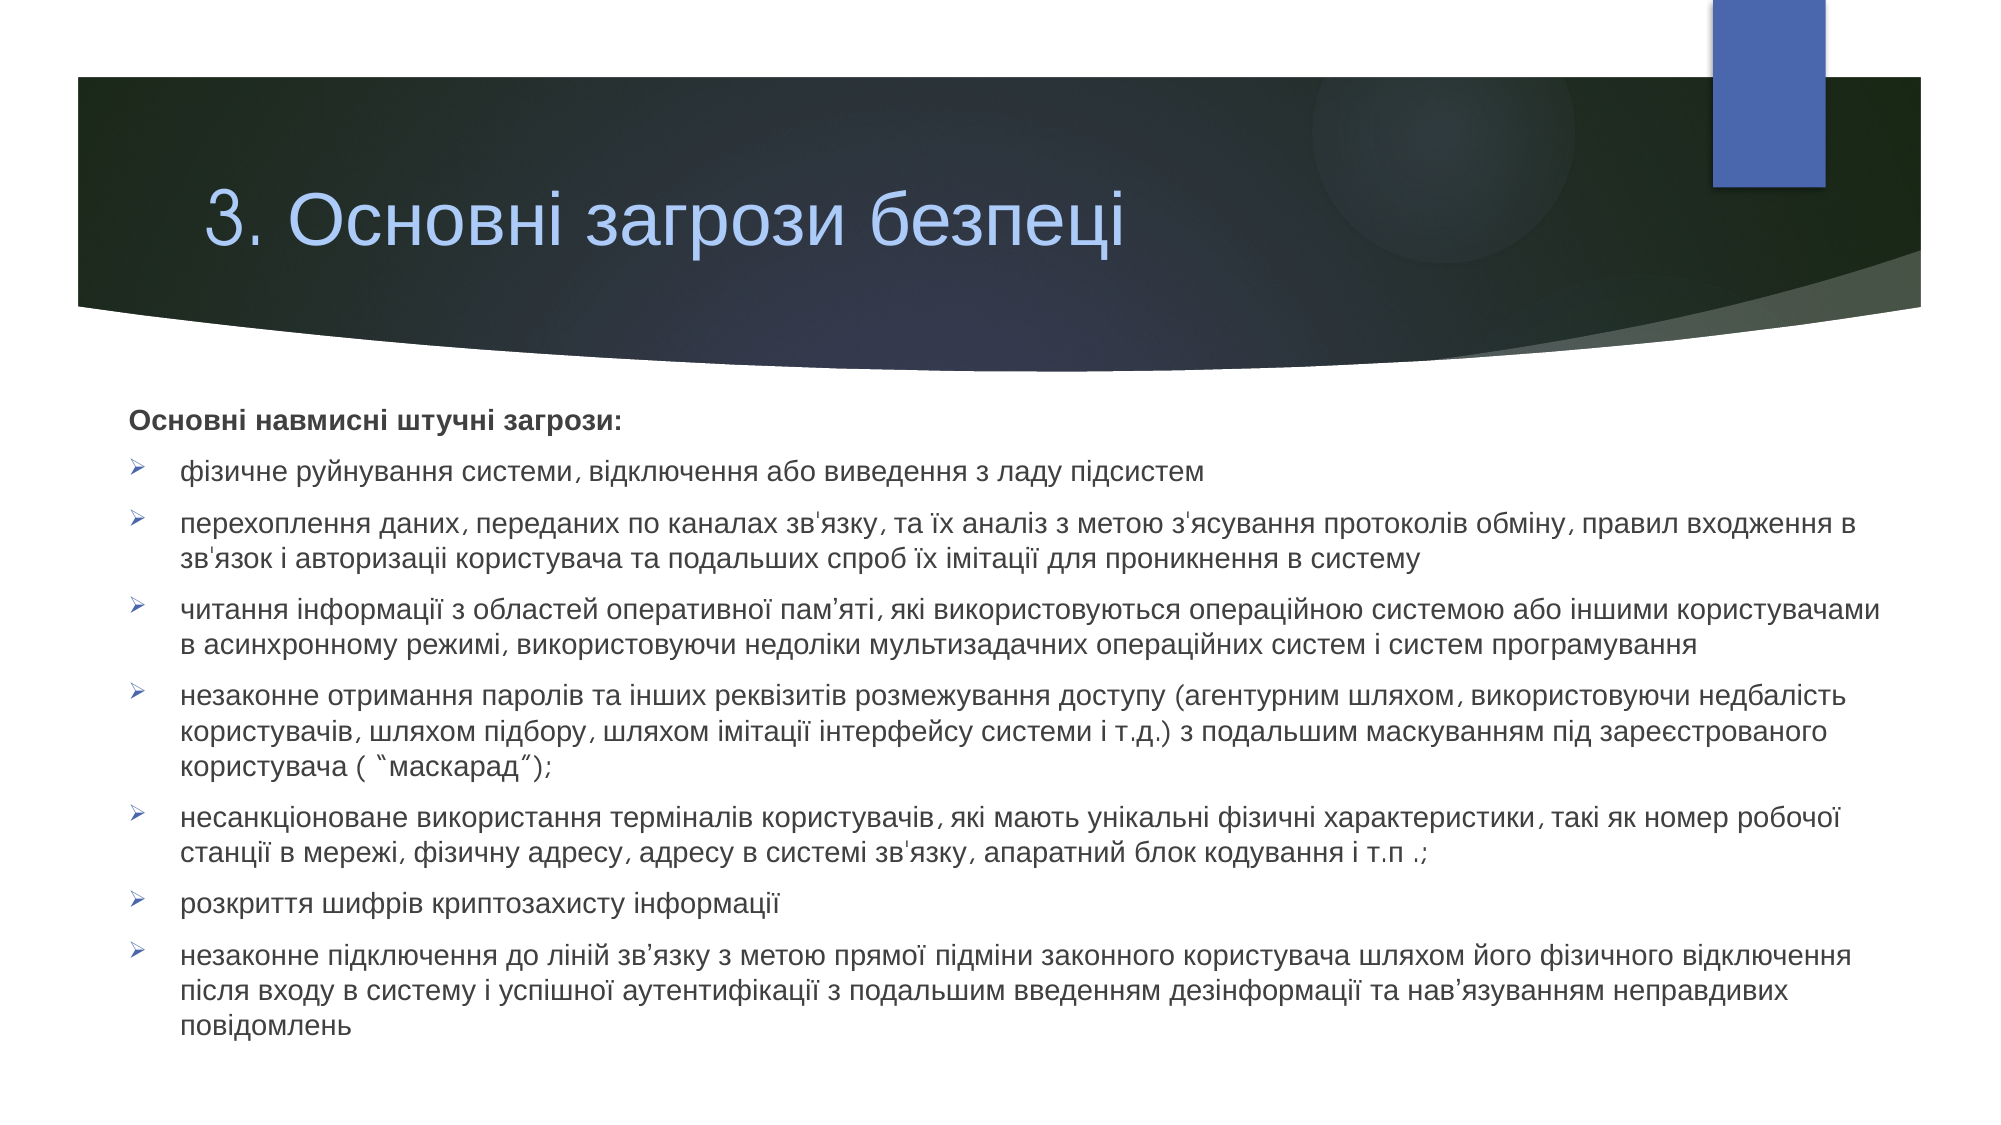

# 3. Основні загрози безпеці
Основні навмисні штучні загрози:
фізичне руйнування системи, відключення або виведення з ладу підсистем
перехоплення даних, переданих по каналах зв'язку, та їх аналіз з метою з'ясування протоколів обміну, правил входження в зв'язок і авторизаціі користувача та подальших спроб їх імітації для проникнення в систему
читання інформації з областей оперативної памʼяті, які використовуються операційною системою або іншими користувачами в асинхронному режимі, використовуючи недоліки мультизадачних операційних систем і систем програмування
незаконне отримання паролів та інших реквізитів розмежування доступу (агентурним шляхом, використовуючи недбалість користувачів, шляхом підбору, шляхом імітації інтерфейсу системи і т.д.) з подальшим маскуванням під зареєстрованого користувача ( “маскарад”);
несанкціоноване використання терміналів користувачів, які мають унікальні фізичні характеристики, такі як номер робочої станції в мережі, фізичну адресу, адресу в системі зв'язку, апаратний блок кодування і т.п .;
розкриття шифрів криптозахисту інформації
незаконне підключення до ліній звʼязку з метою прямої підміни законного користувача шляхом його фізичного відключення після входу в систему і успішної аутентифікації з подальшим введенням дезінформації та навʼязуванням неправдивих повідомлень